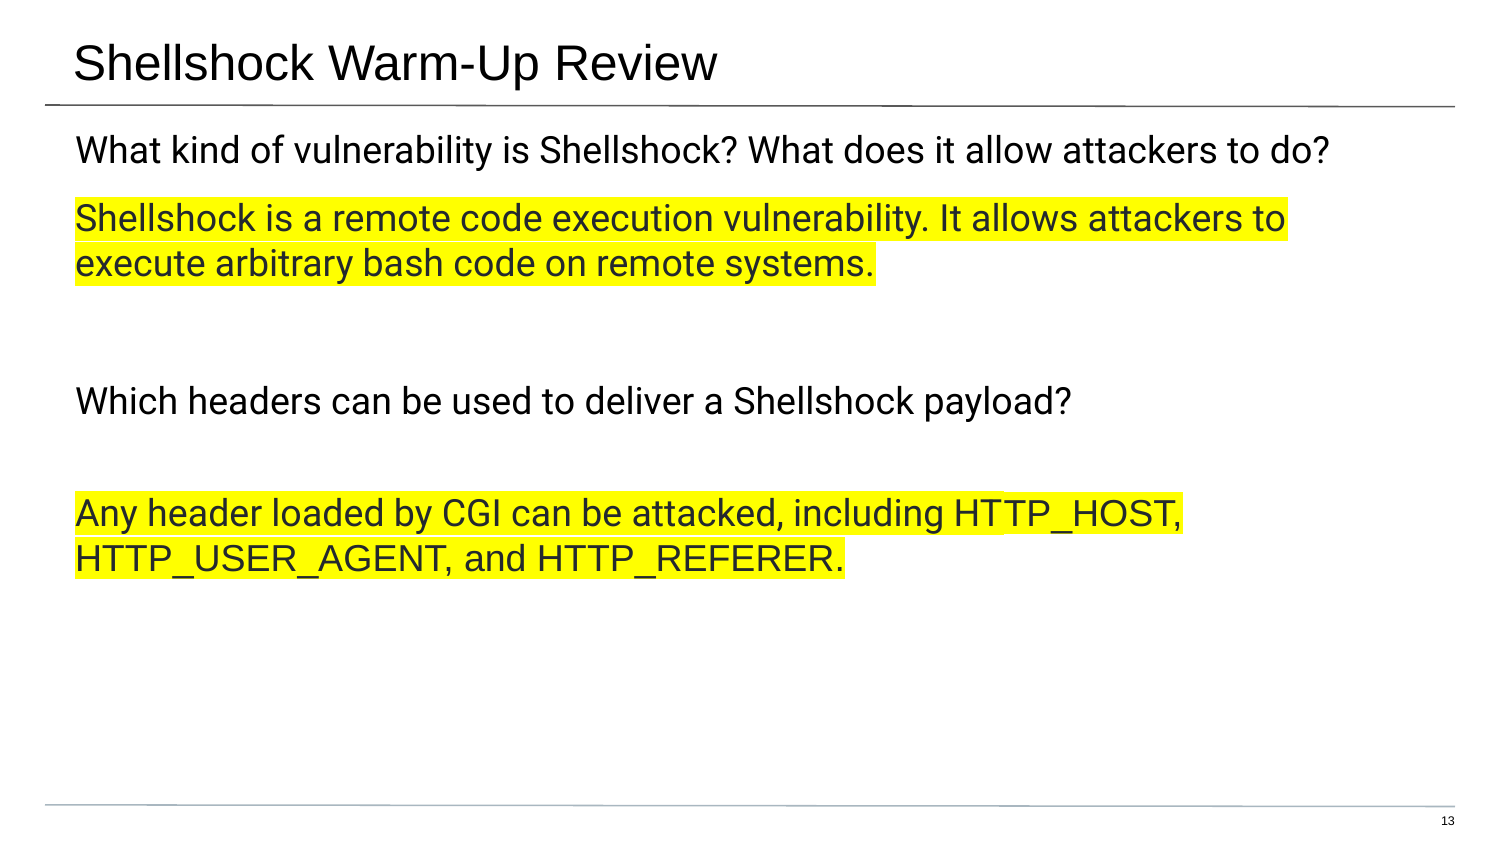

# Shellshock Warm-Up Review
What kind of vulnerability is Shellshock? What does it allow attackers to do?
Shellshock is a remote code execution vulnerability. It allows attackers to execute arbitrary bash code on remote systems.
Which headers can be used to deliver a Shellshock payload?
Any header loaded by CGI can be attacked, including HTTP_HOST, HTTP_USER_AGENT, and HTTP_REFERER.

13